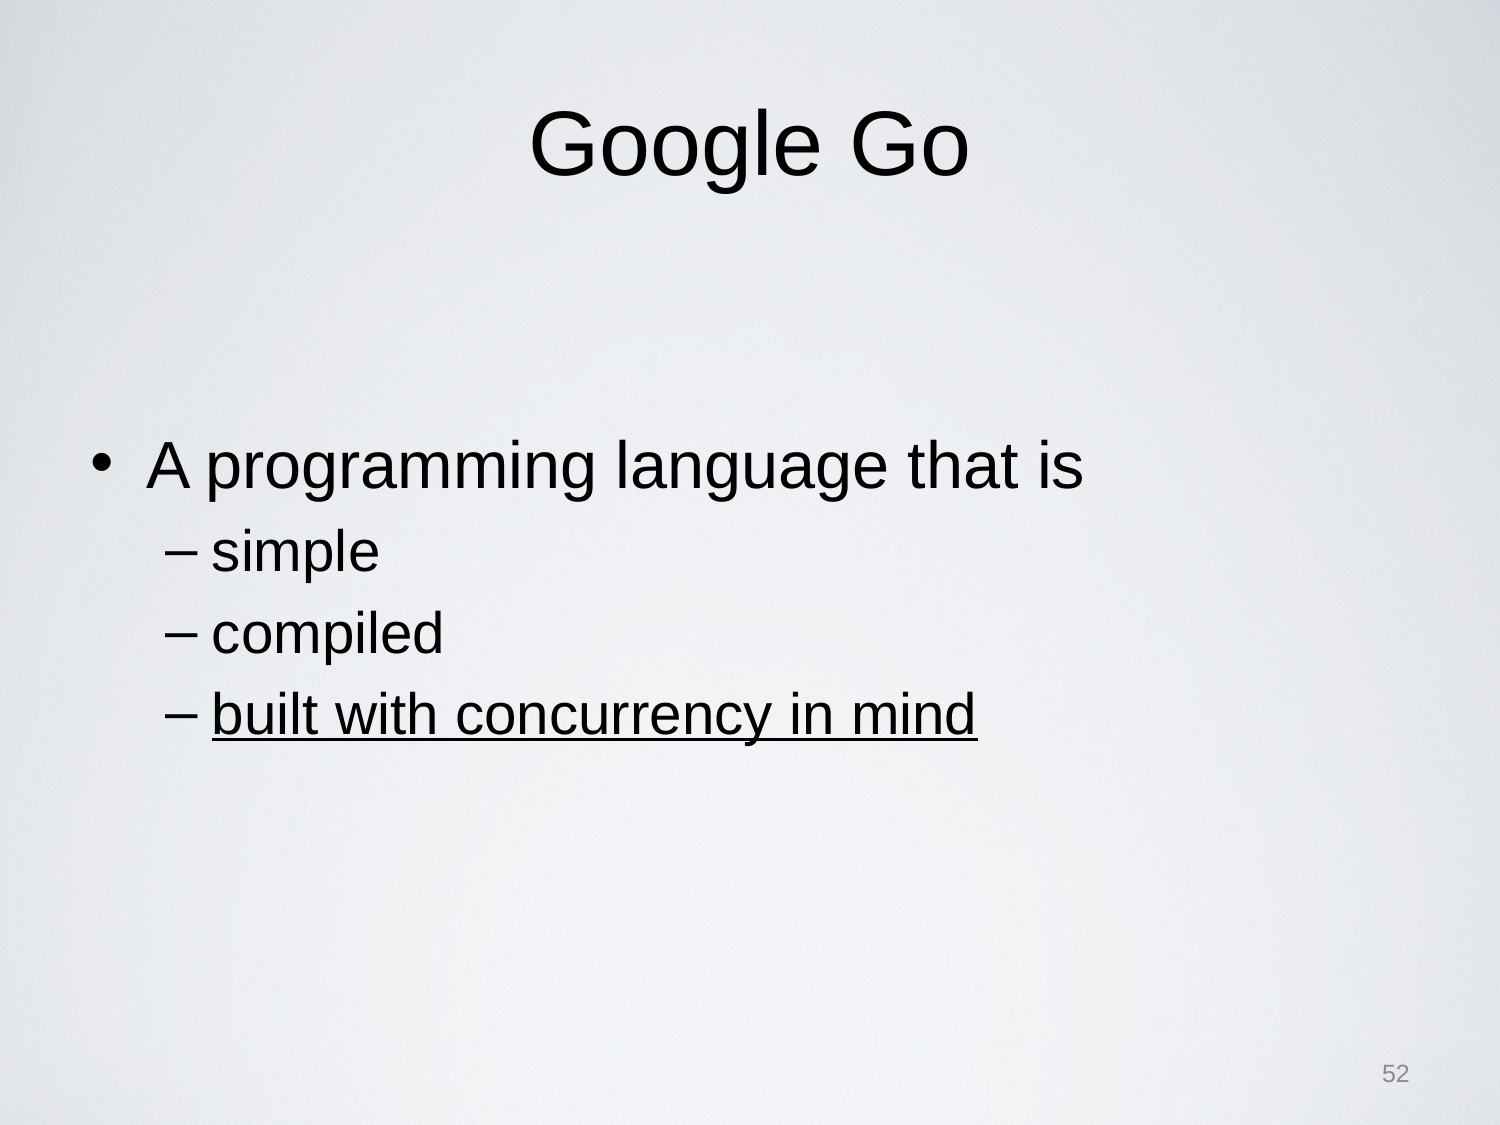

# Google Go
A programming language that is
simple
compiled
built with concurrency in mind

52